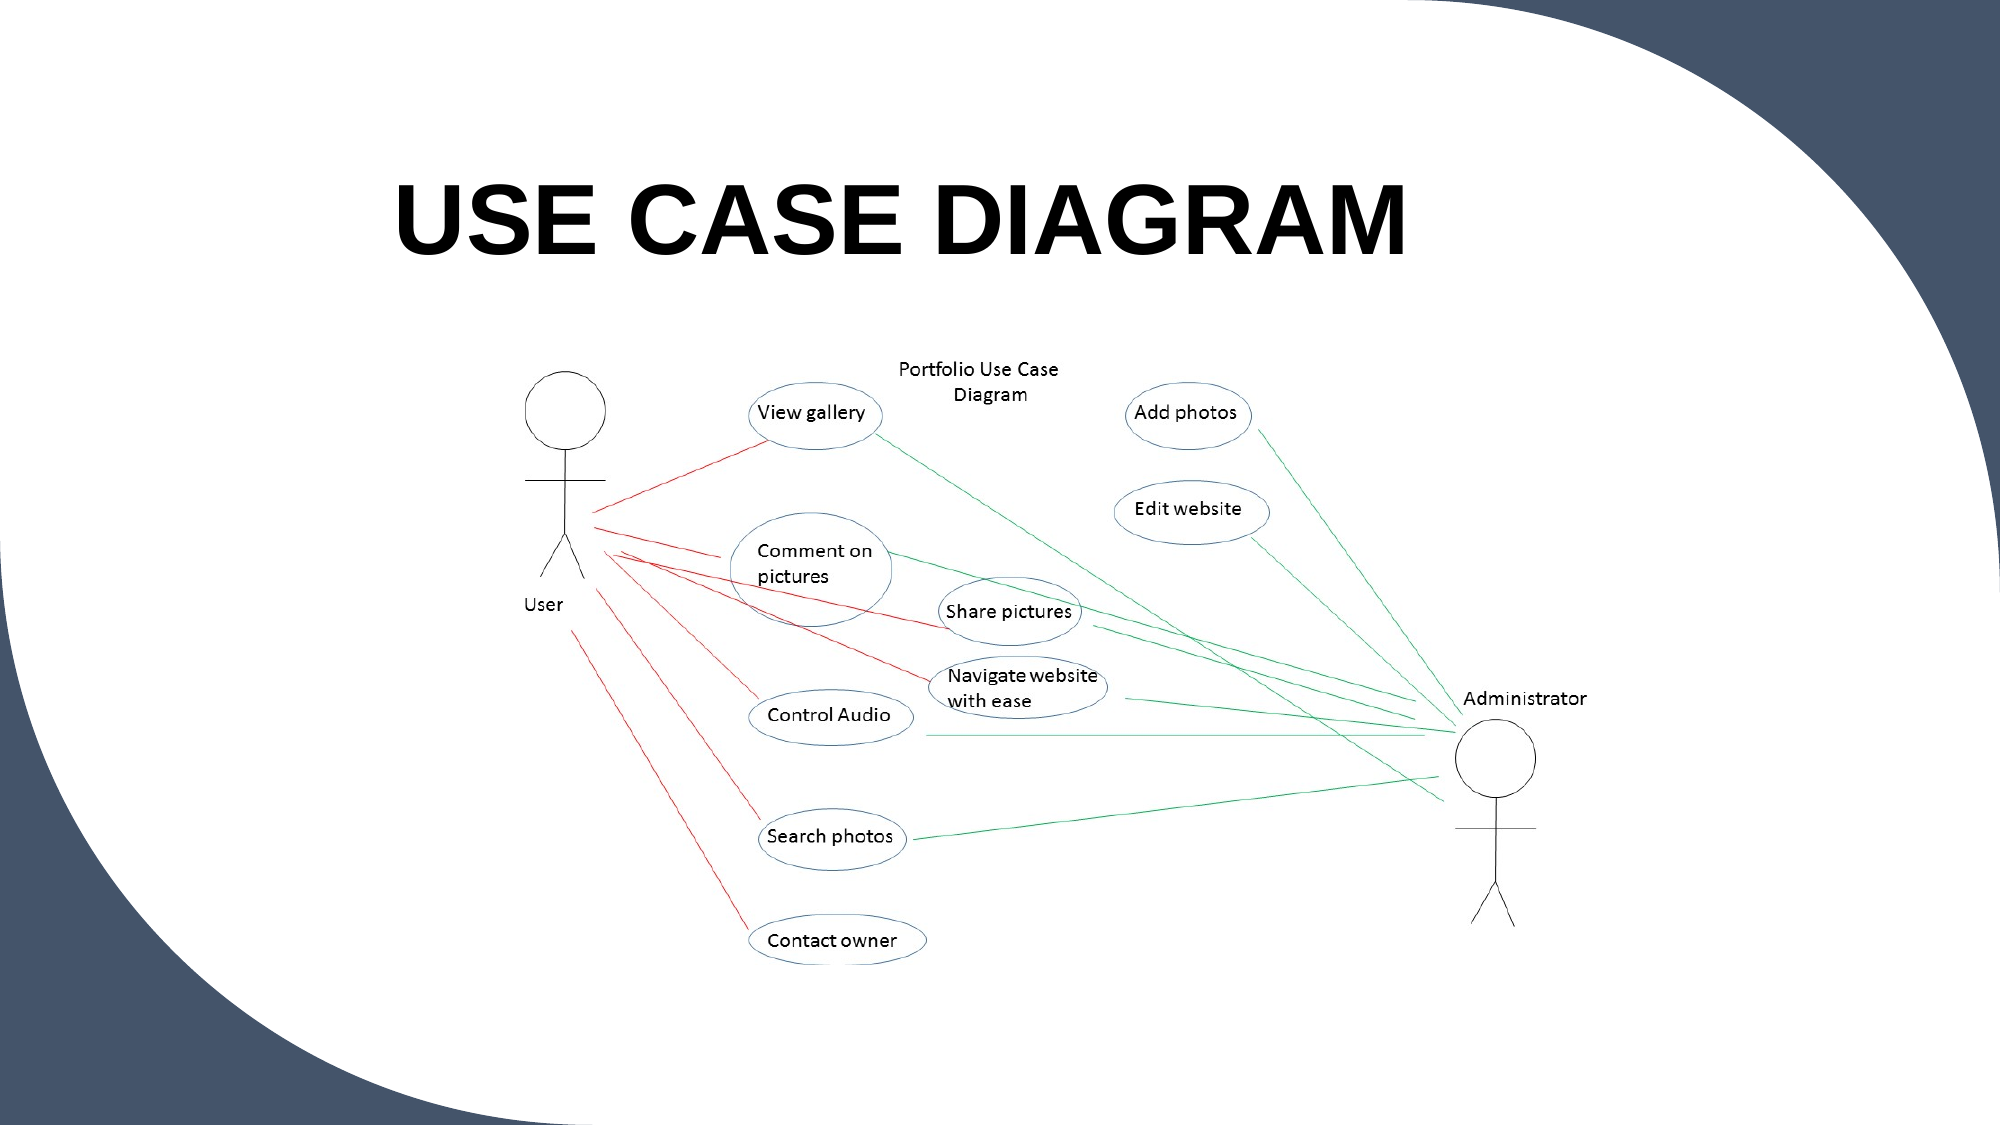

# USE CASE DIAGRAM

### Chart

| Category | Series 3 | Series 2 | Series 1 |
|---|---|---|---|
| Q2 | 2.5 | 4.4 | 2.0 |
| Q1 | 4.3 | 2.4 | 2.0 |

### Chart

| Category |
|---|